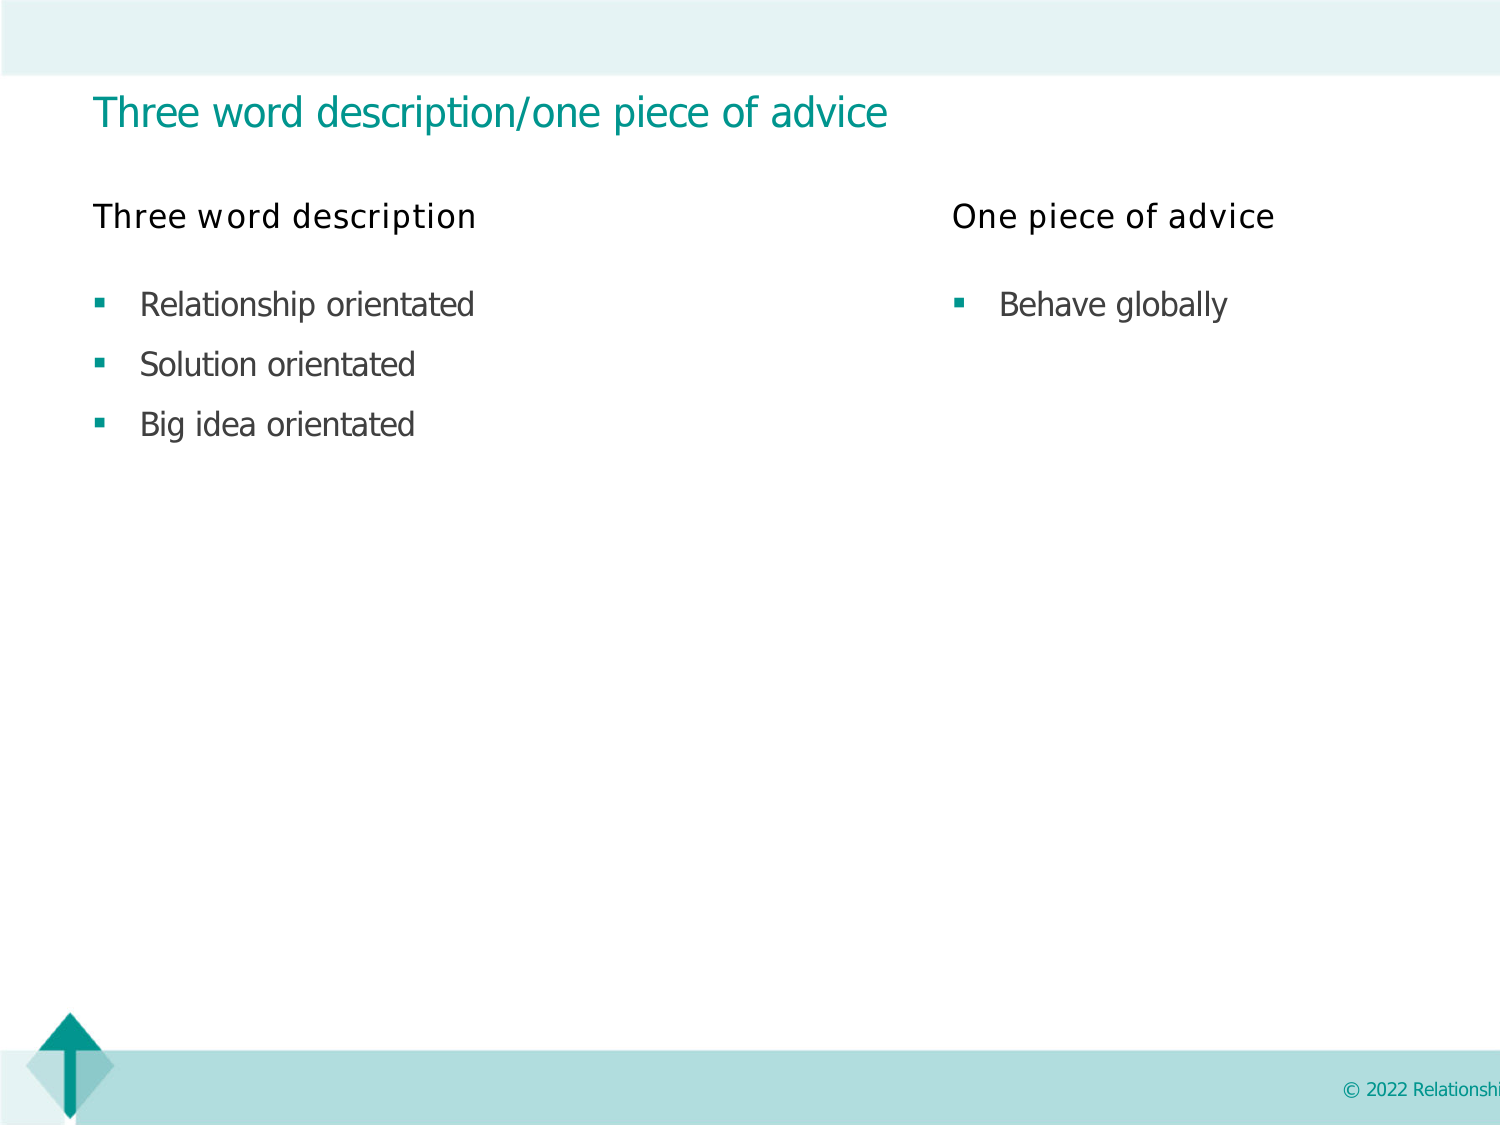

Three word description/one piece of advice
Three word description
One piece of advice

Relationship orientated
Solution orientated
Big idea orientated

Behave globally
© 2022 Relationship Audits & Management®